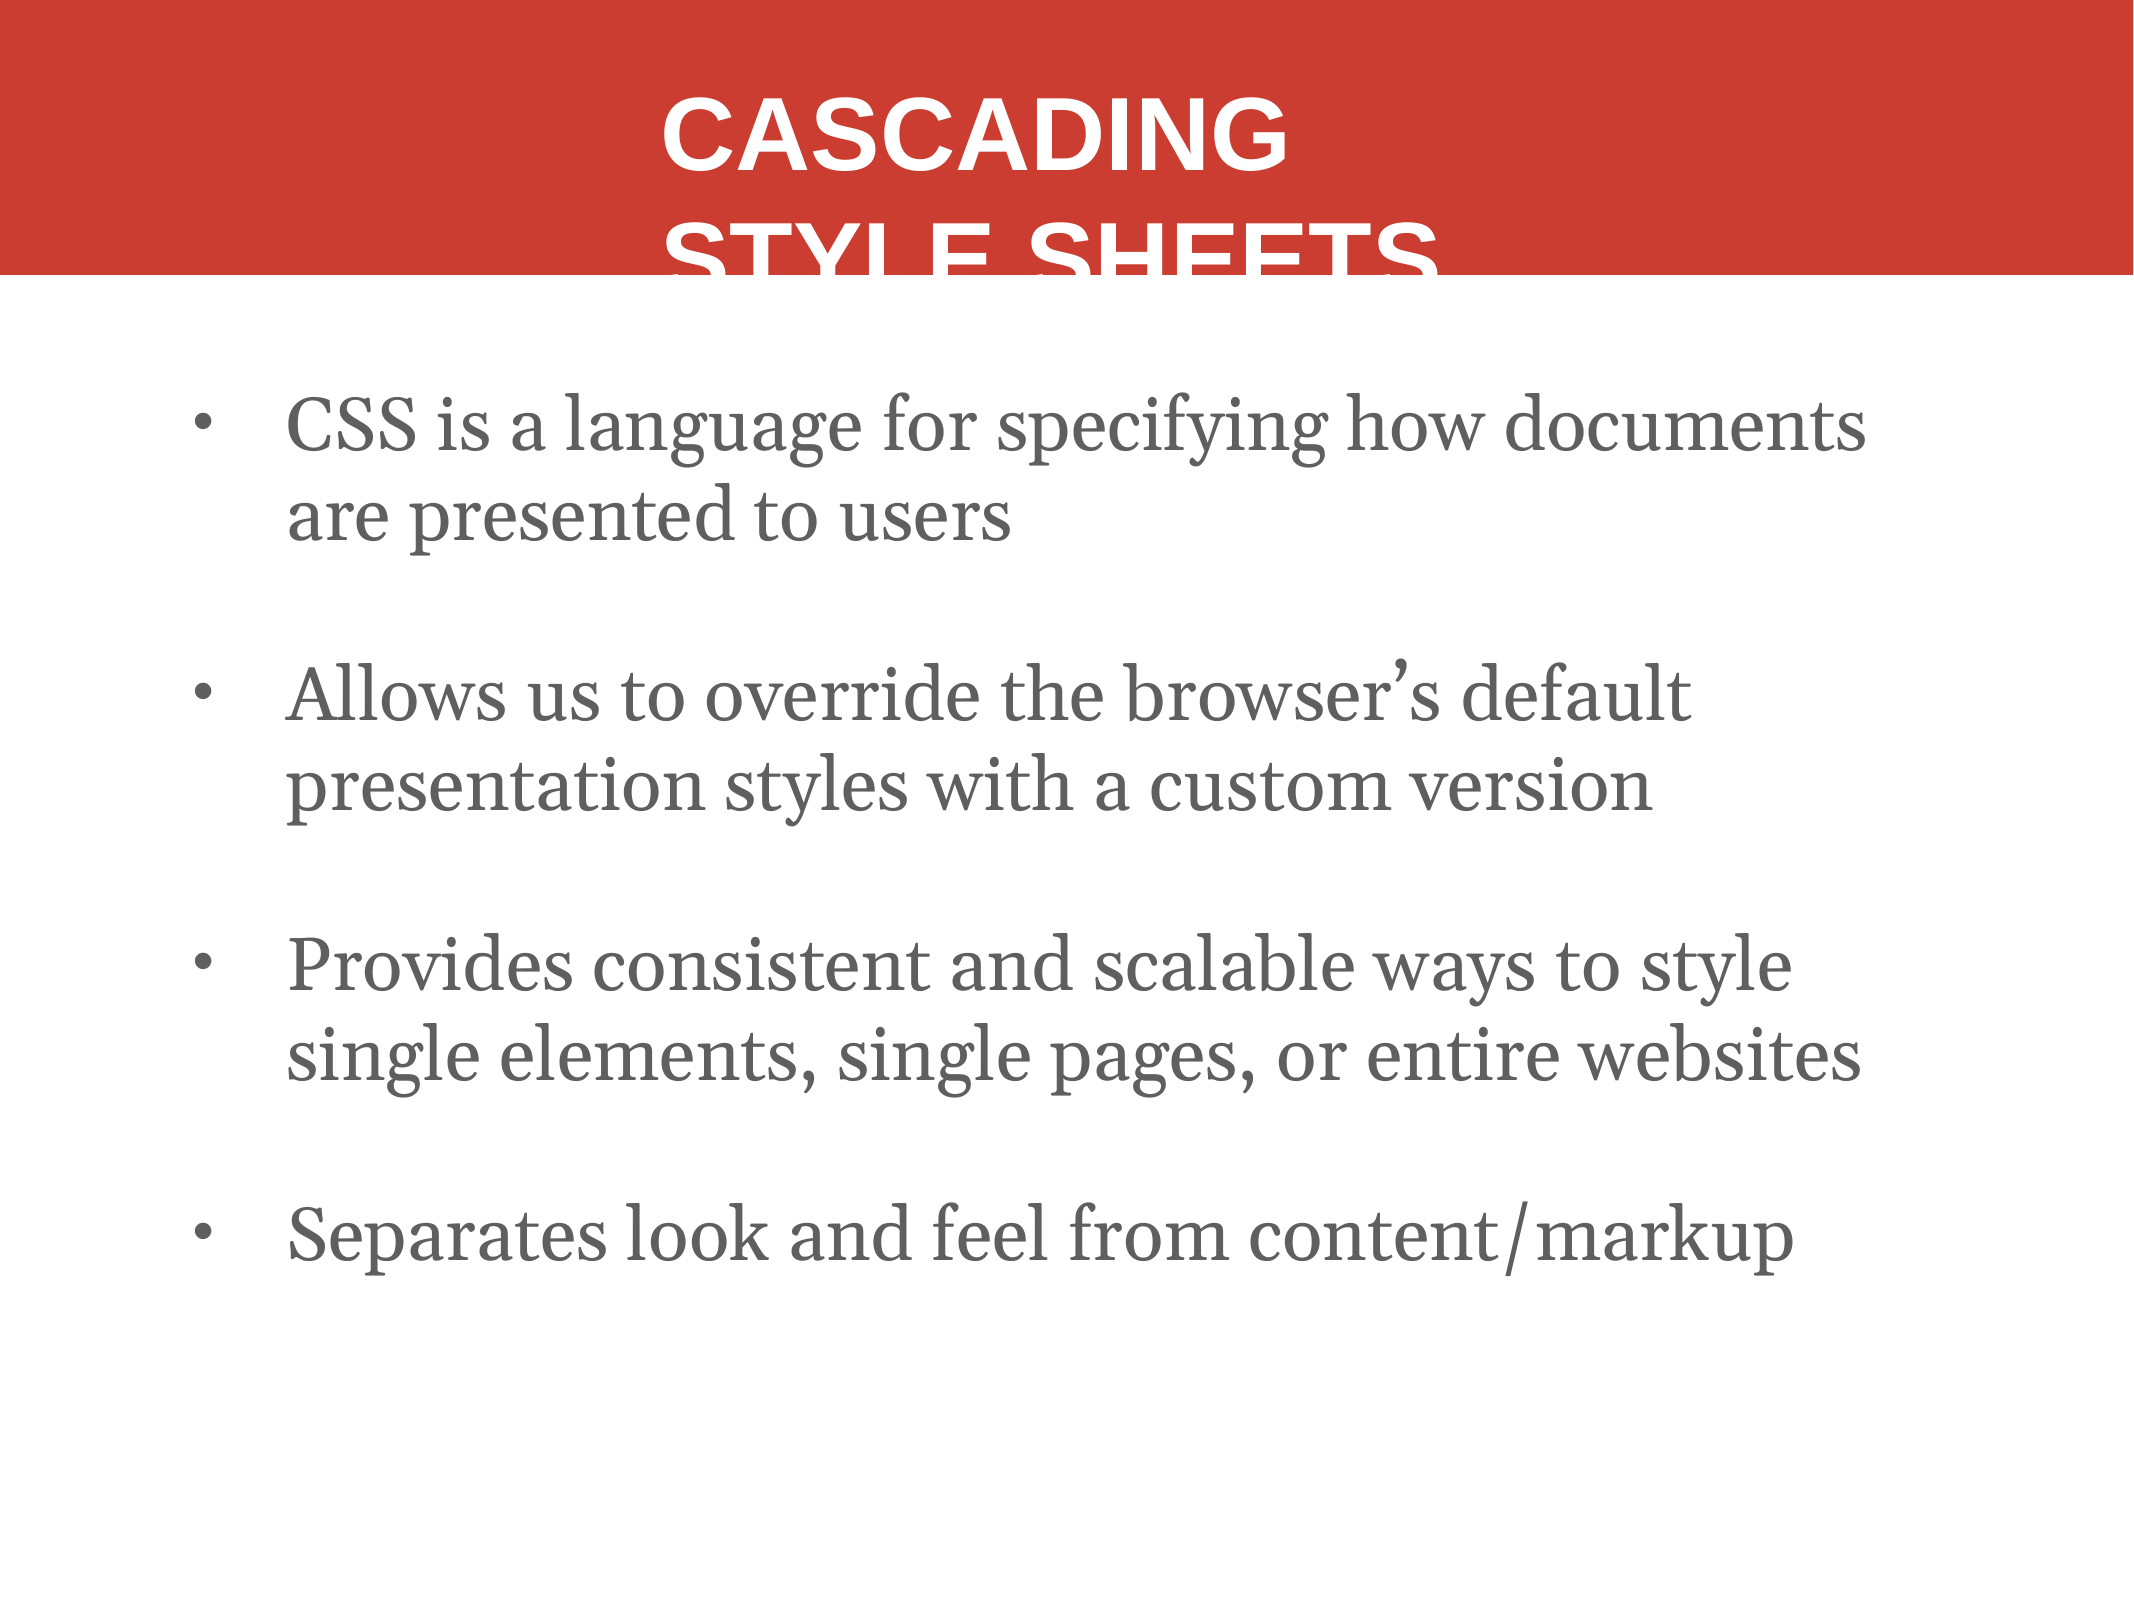

# CASCADING STYLE SHEETS
CSS is a language for specifying how documents are presented to users

Allows us to override the browser’s default presentation styles with a custom version

Provides consistent and scalable ways to style single elements, single pages, or entire websites

Separates look and feel from content/markup